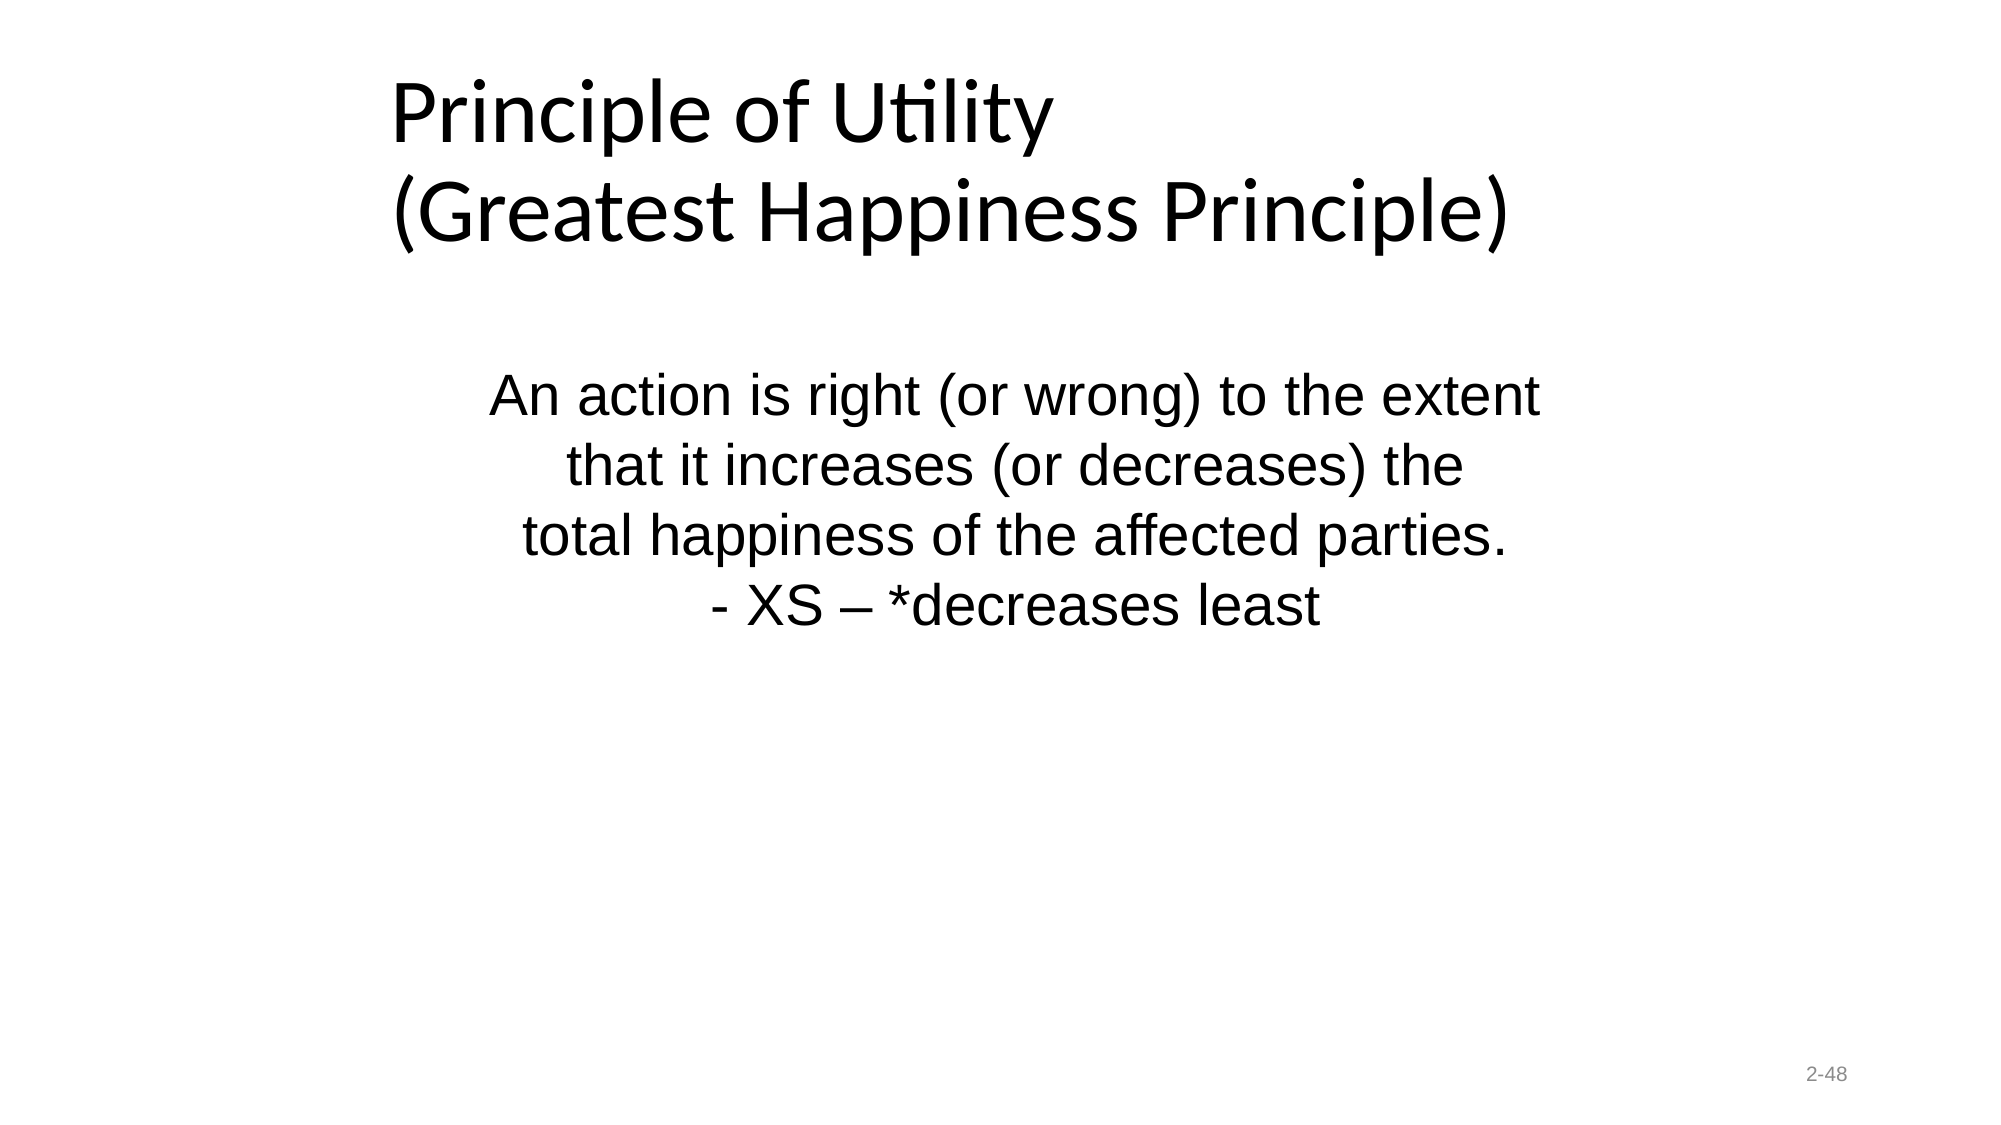

# Principle of Utility (Greatest Happiness Principle)
An action is right (or wrong) to the extent
that it increases (or decreases) the
total happiness of the affected parties.
- XS – *decreases least
2-48